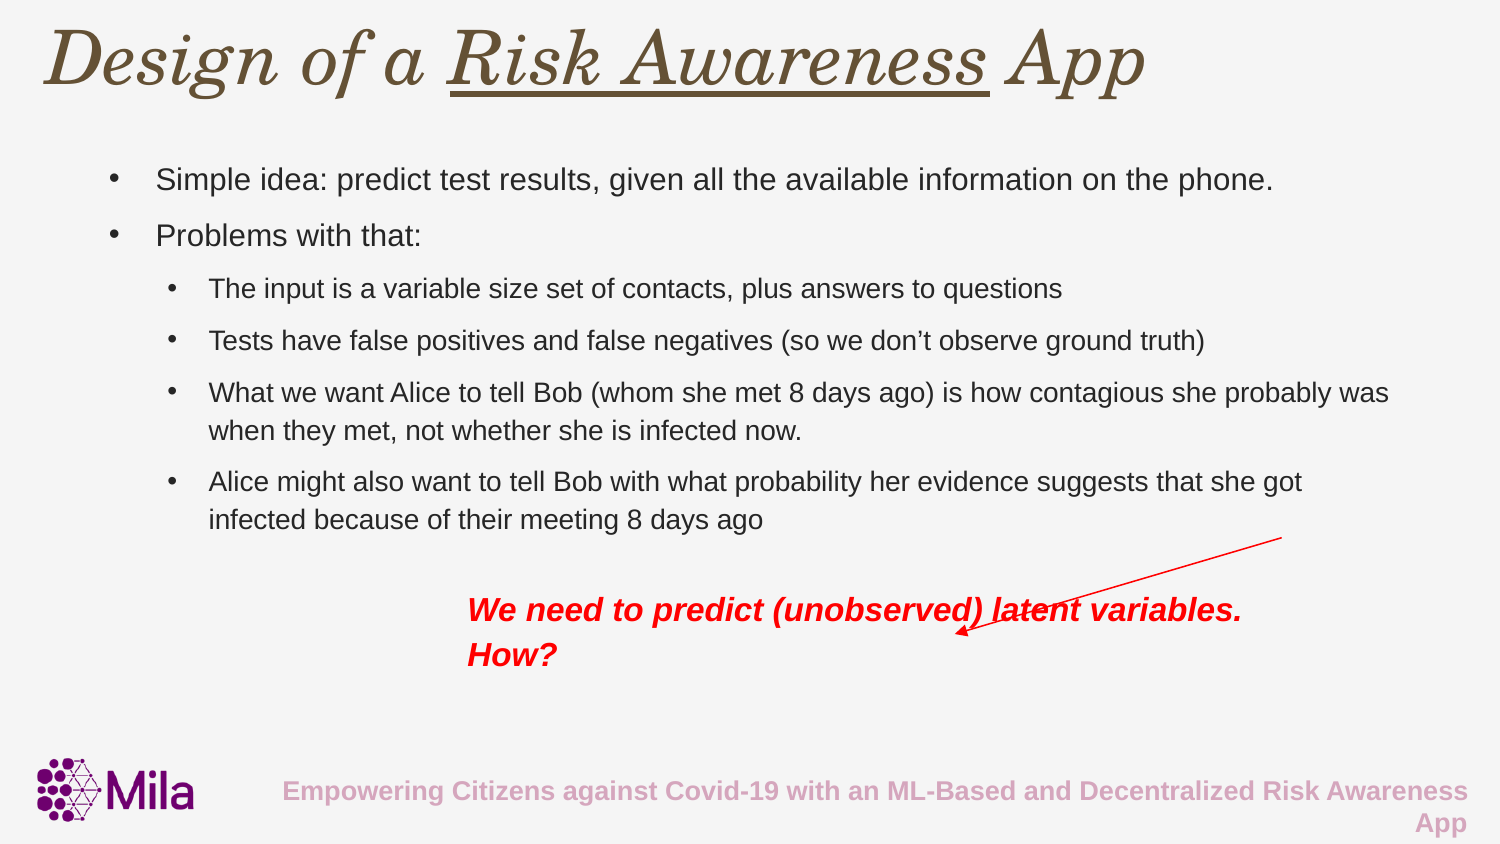

# Design of a Risk Awareness App
Simple idea: predict test results, given all the available information on the phone.
Problems with that:
The input is a variable size set of contacts, plus answers to questions
Tests have false positives and false negatives (so we don’t observe ground truth)
What we want Alice to tell Bob (whom she met 8 days ago) is how contagious she probably was when they met, not whether she is infected now.
Alice might also want to tell Bob with what probability her evidence suggests that she got infected because of their meeting 8 days ago

		We need to predict (unobserved) latent variables.
		How?

Empowering Citizens against Covid-19 with an ML-Based and Decentralized Risk Awareness App